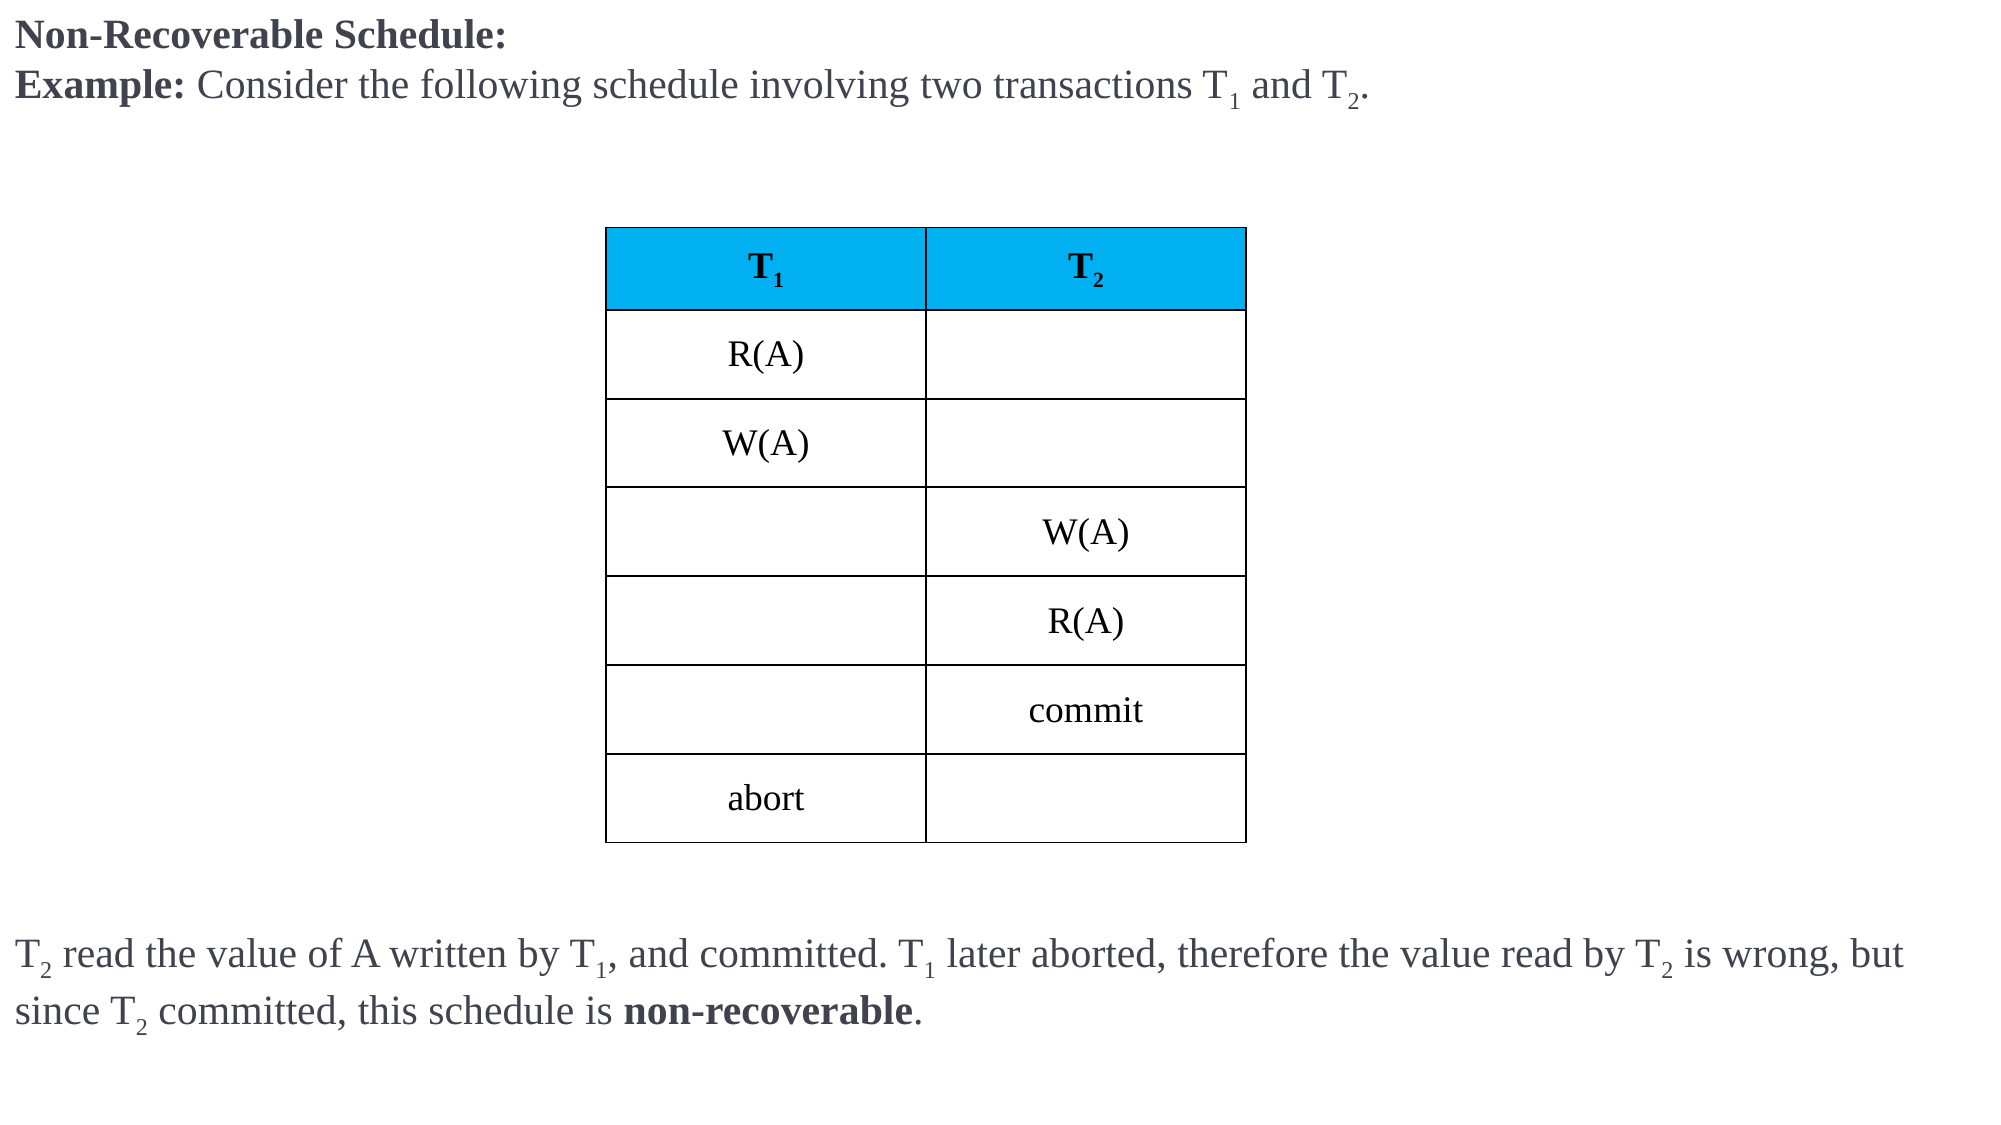

Non-Recoverable Schedule:
Example: Consider the following schedule involving two transactions T1 and T2.
| T1 | T2 |
| --- | --- |
| R(A) |  |
| W(A) |  |
|  | W(A) |
|  | R(A) |
|  | commit |
| abort |  |

T2 read the value of A written by T1, and committed. T1 later aborted, therefore the value read by T2 is wrong, but since T2 committed, this schedule is non-recoverable.